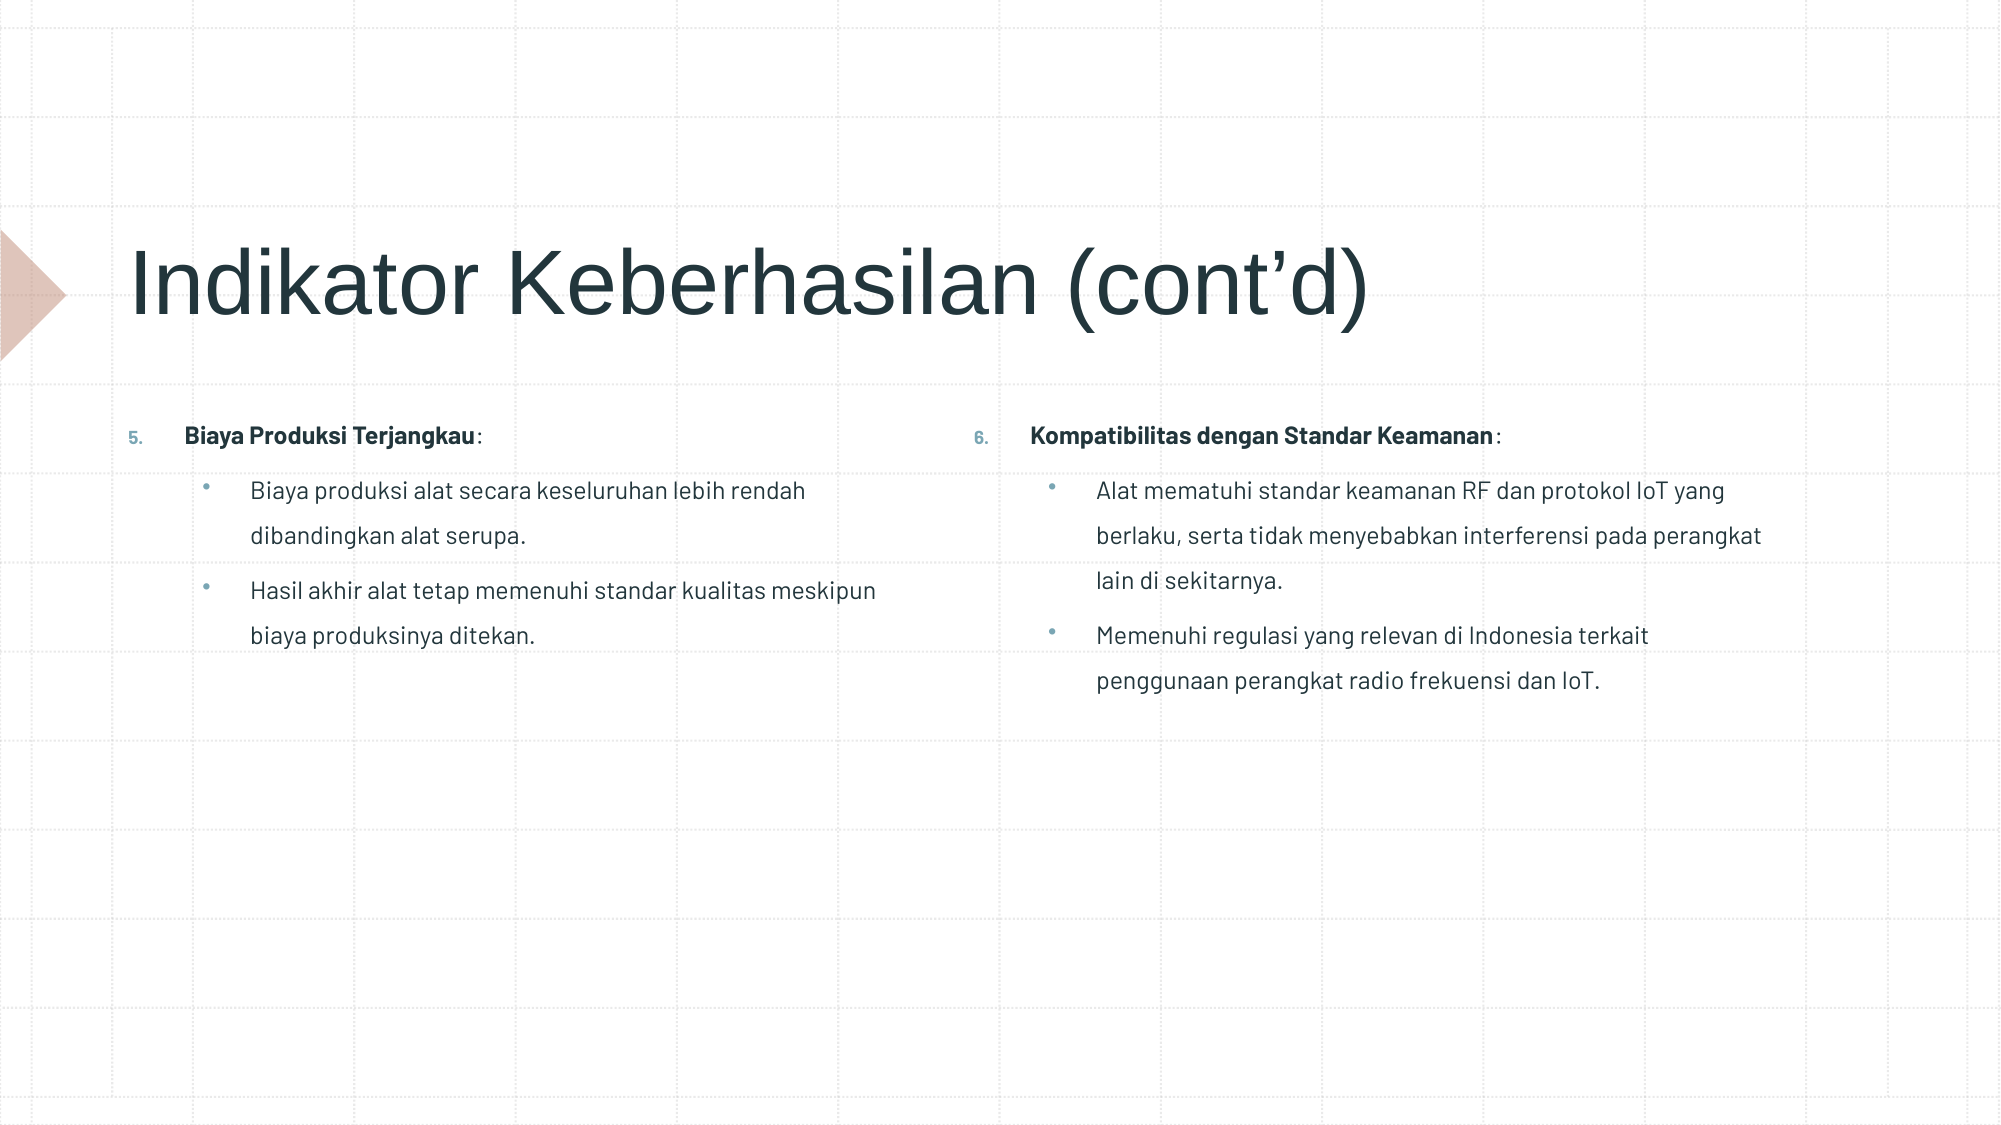

# Indikator Keberhasilan (cont’d)

Biaya Produksi Terjangkau:
Biaya produksi alat secara keseluruhan lebih rendah dibandingkan alat serupa.
Hasil akhir alat tetap memenuhi standar kualitas meskipun biaya produksinya ditekan.

Kompatibilitas dengan Standar Keamanan:
Alat mematuhi standar keamanan RF dan protokol IoT yang berlaku, serta tidak menyebabkan interferensi pada perangkat lain di sekitarnya.
Memenuhi regulasi yang relevan di Indonesia terkait penggunaan perangkat radio frekuensi dan IoT.